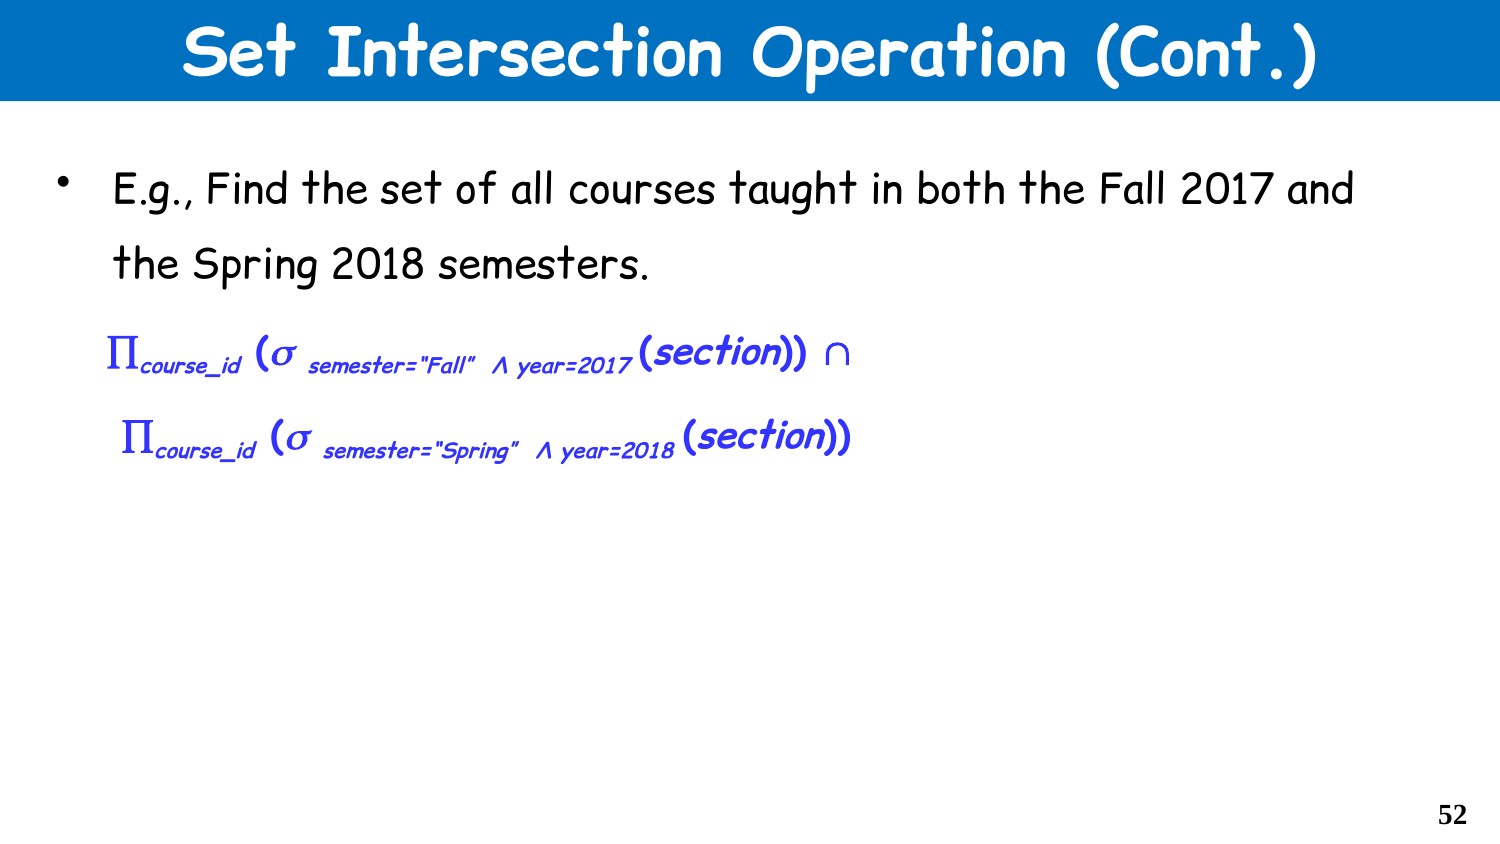

# Set Intersection Operation (Cont.)
E.g., Find the set of all courses taught in both the Fall 2017 and the Spring 2018 semesters.
    ∏course_id (σ semester=“Fall”  Λ year=2017 (section)) ∩
    ∏course_id (σ semester=“Spring”  Λ year=2018 (section))